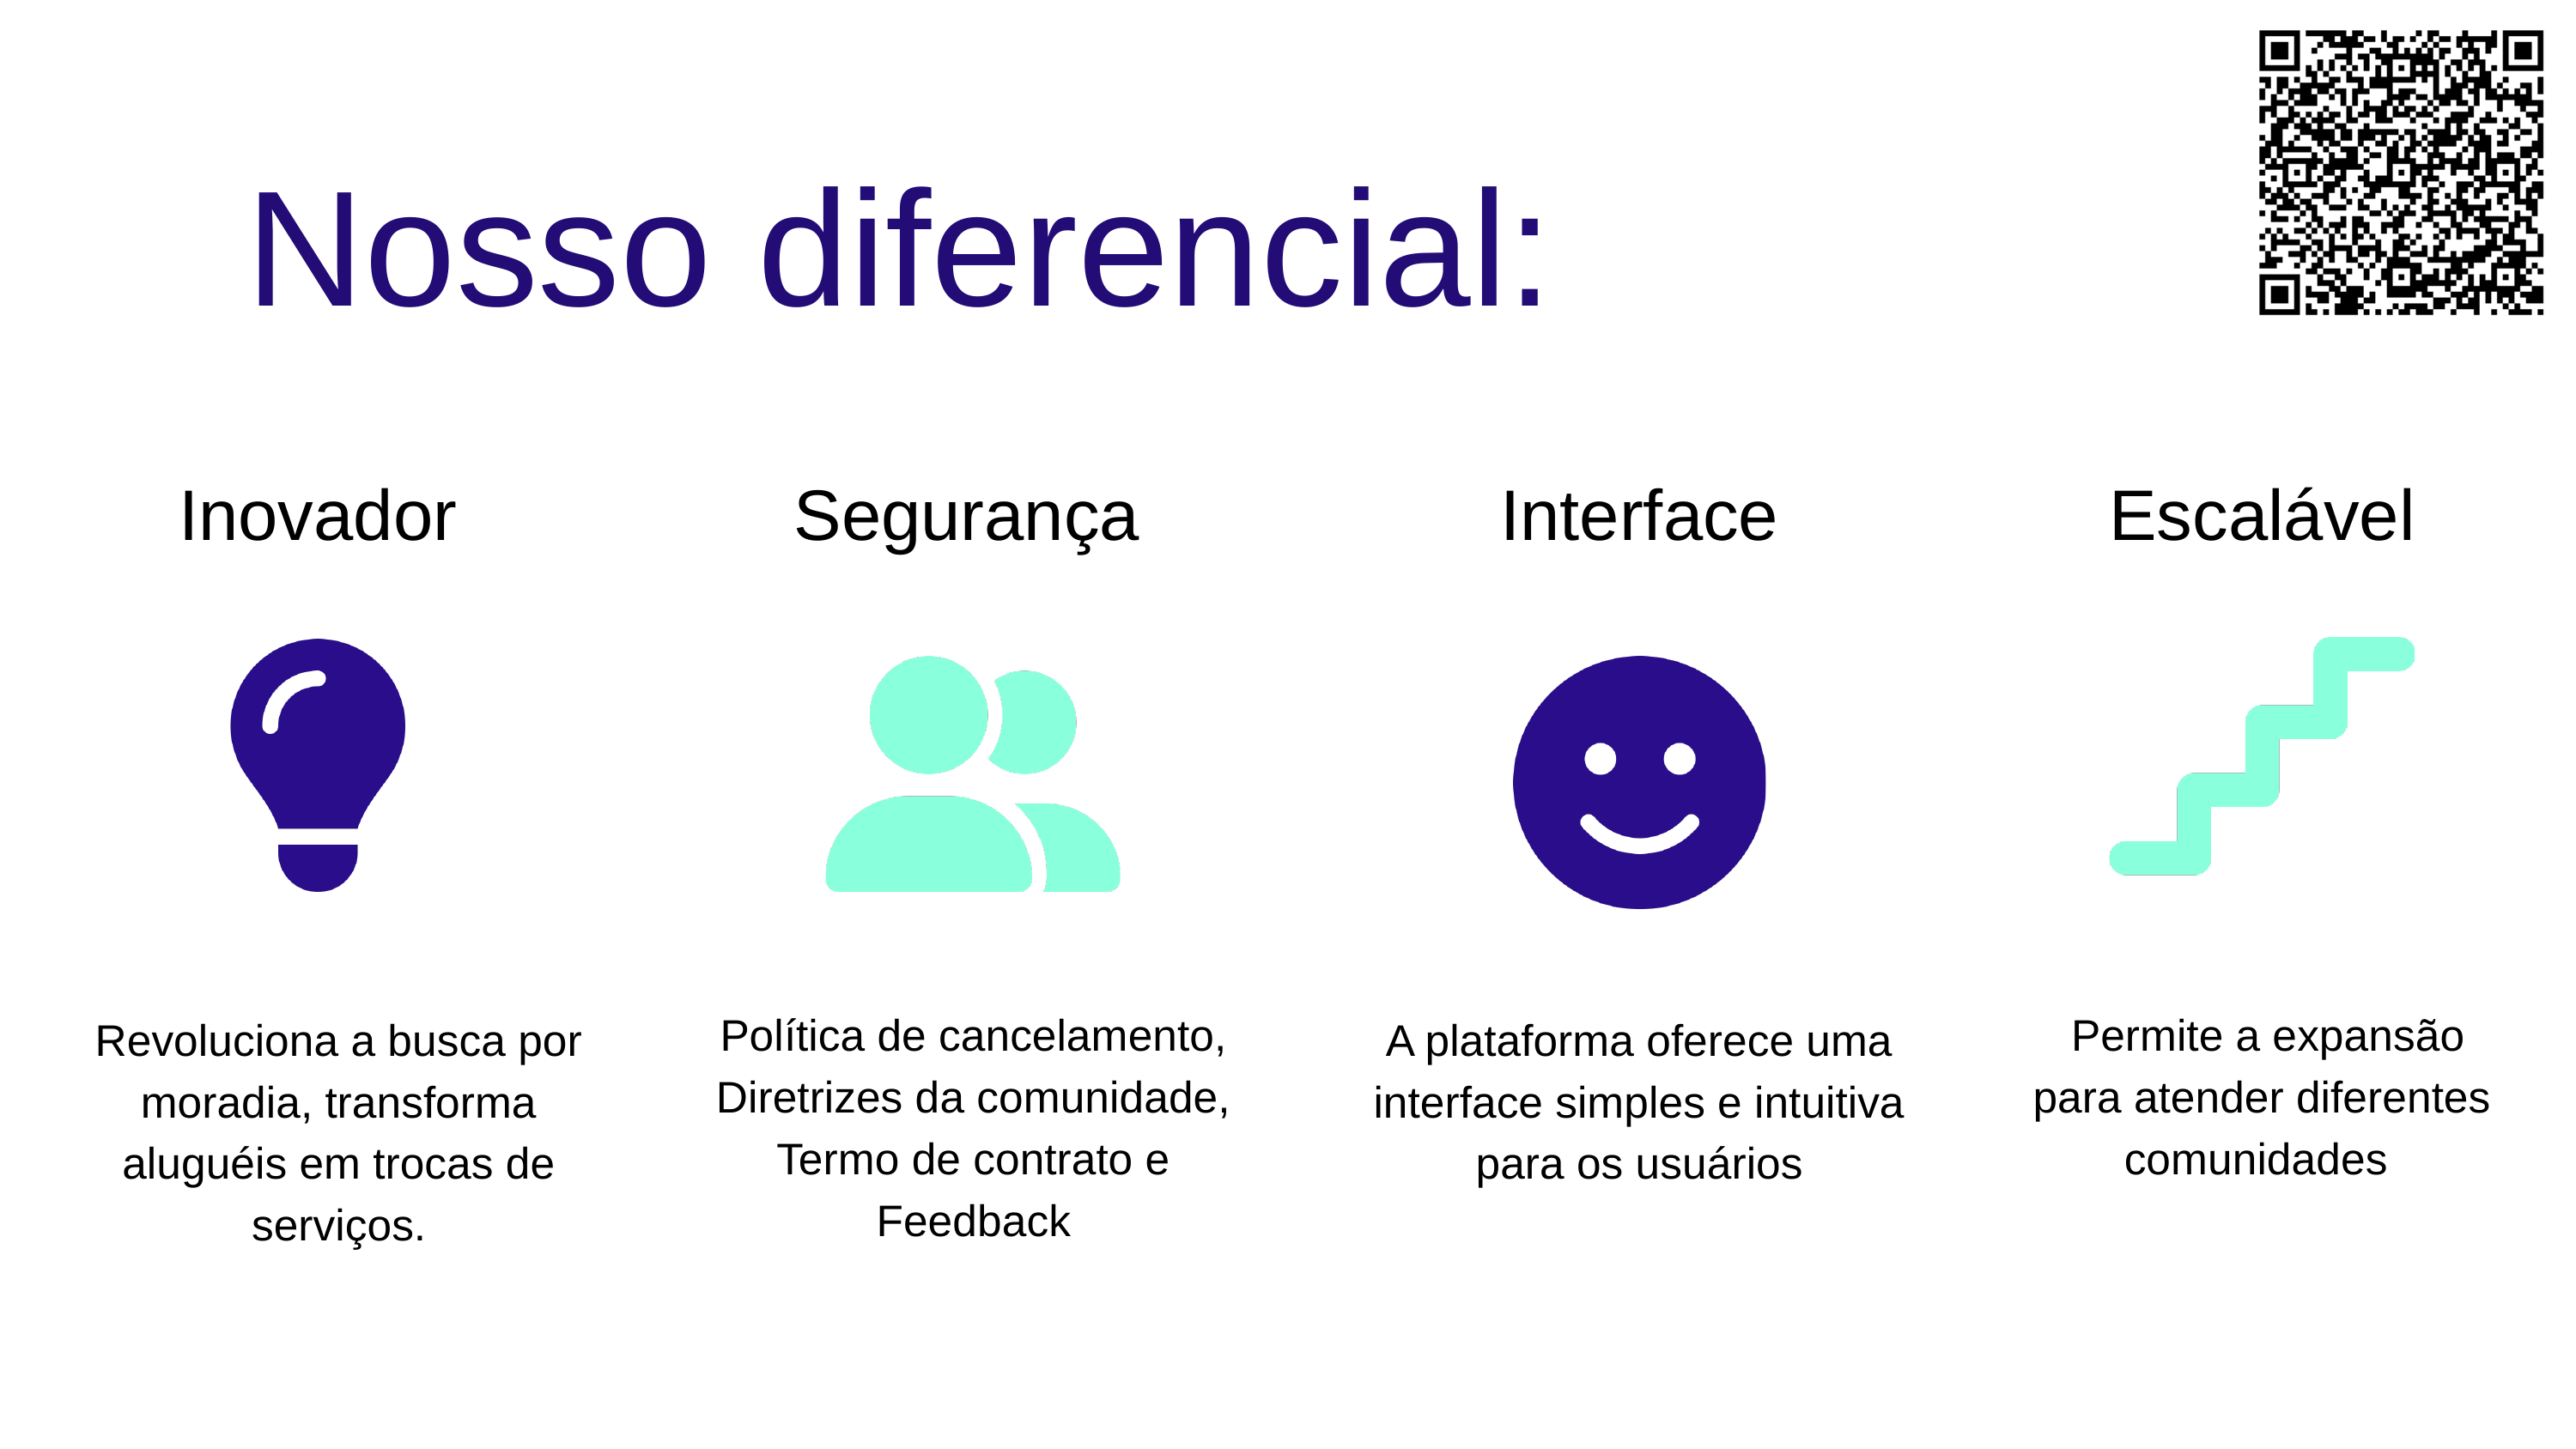

Nosso diferencial:
Inovador
Segurança
Interface
Escalável

Política de cancelamento,
Diretrizes da comunidade,
Termo de contrato e Feedback
 Permite a expansão para atender diferentes comunidades
Revoluciona a busca por moradia, transforma aluguéis em trocas de serviços.
A plataforma oferece uma interface simples e intuitiva para os usuários